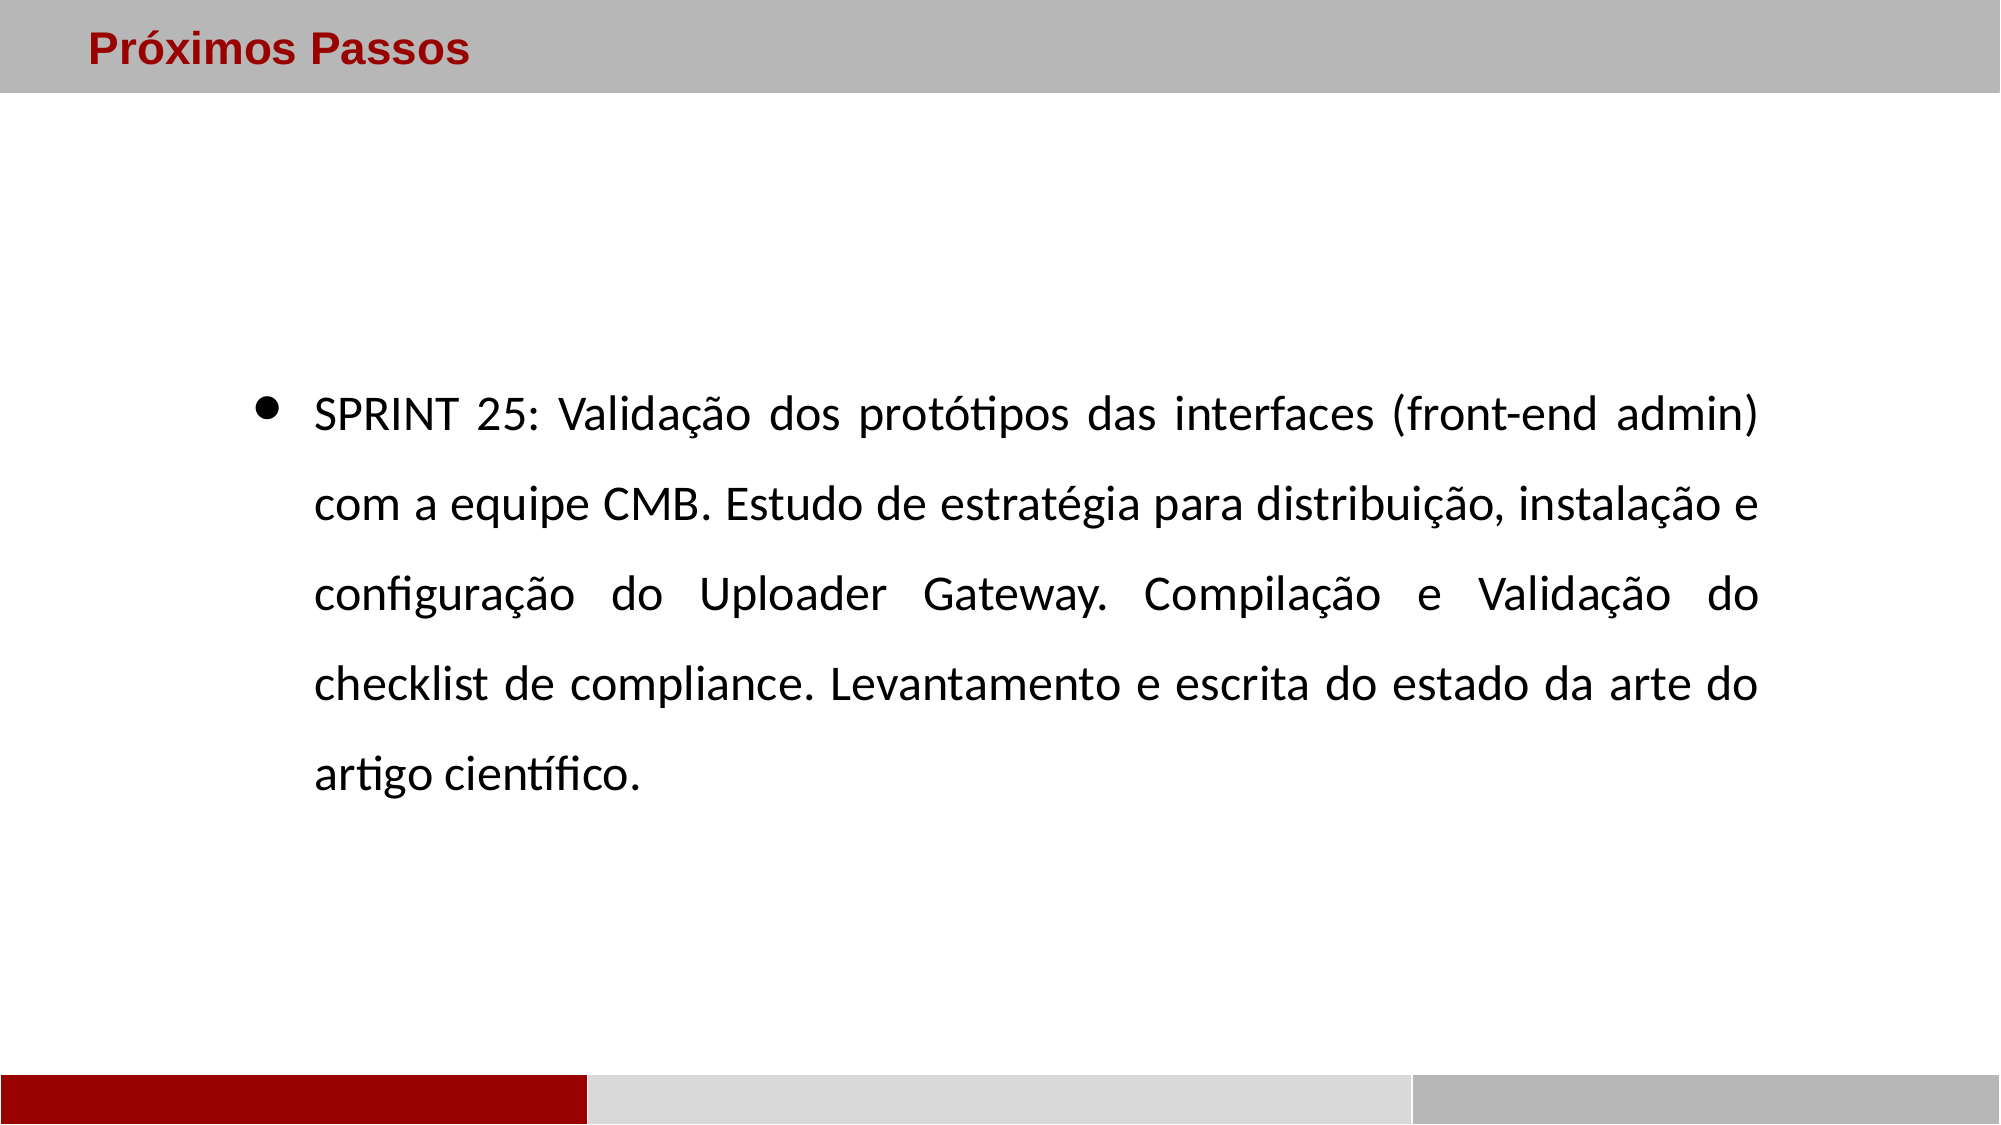

Próximos Passos
SPRINT 25: Validação dos protótipos das interfaces (front-end admin) com a equipe CMB. Estudo de estratégia para distribuição, instalação e configuração do Uploader Gateway. Compilação e Validação do checklist de compliance. Levantamento e escrita do estado da arte do artigo científico.